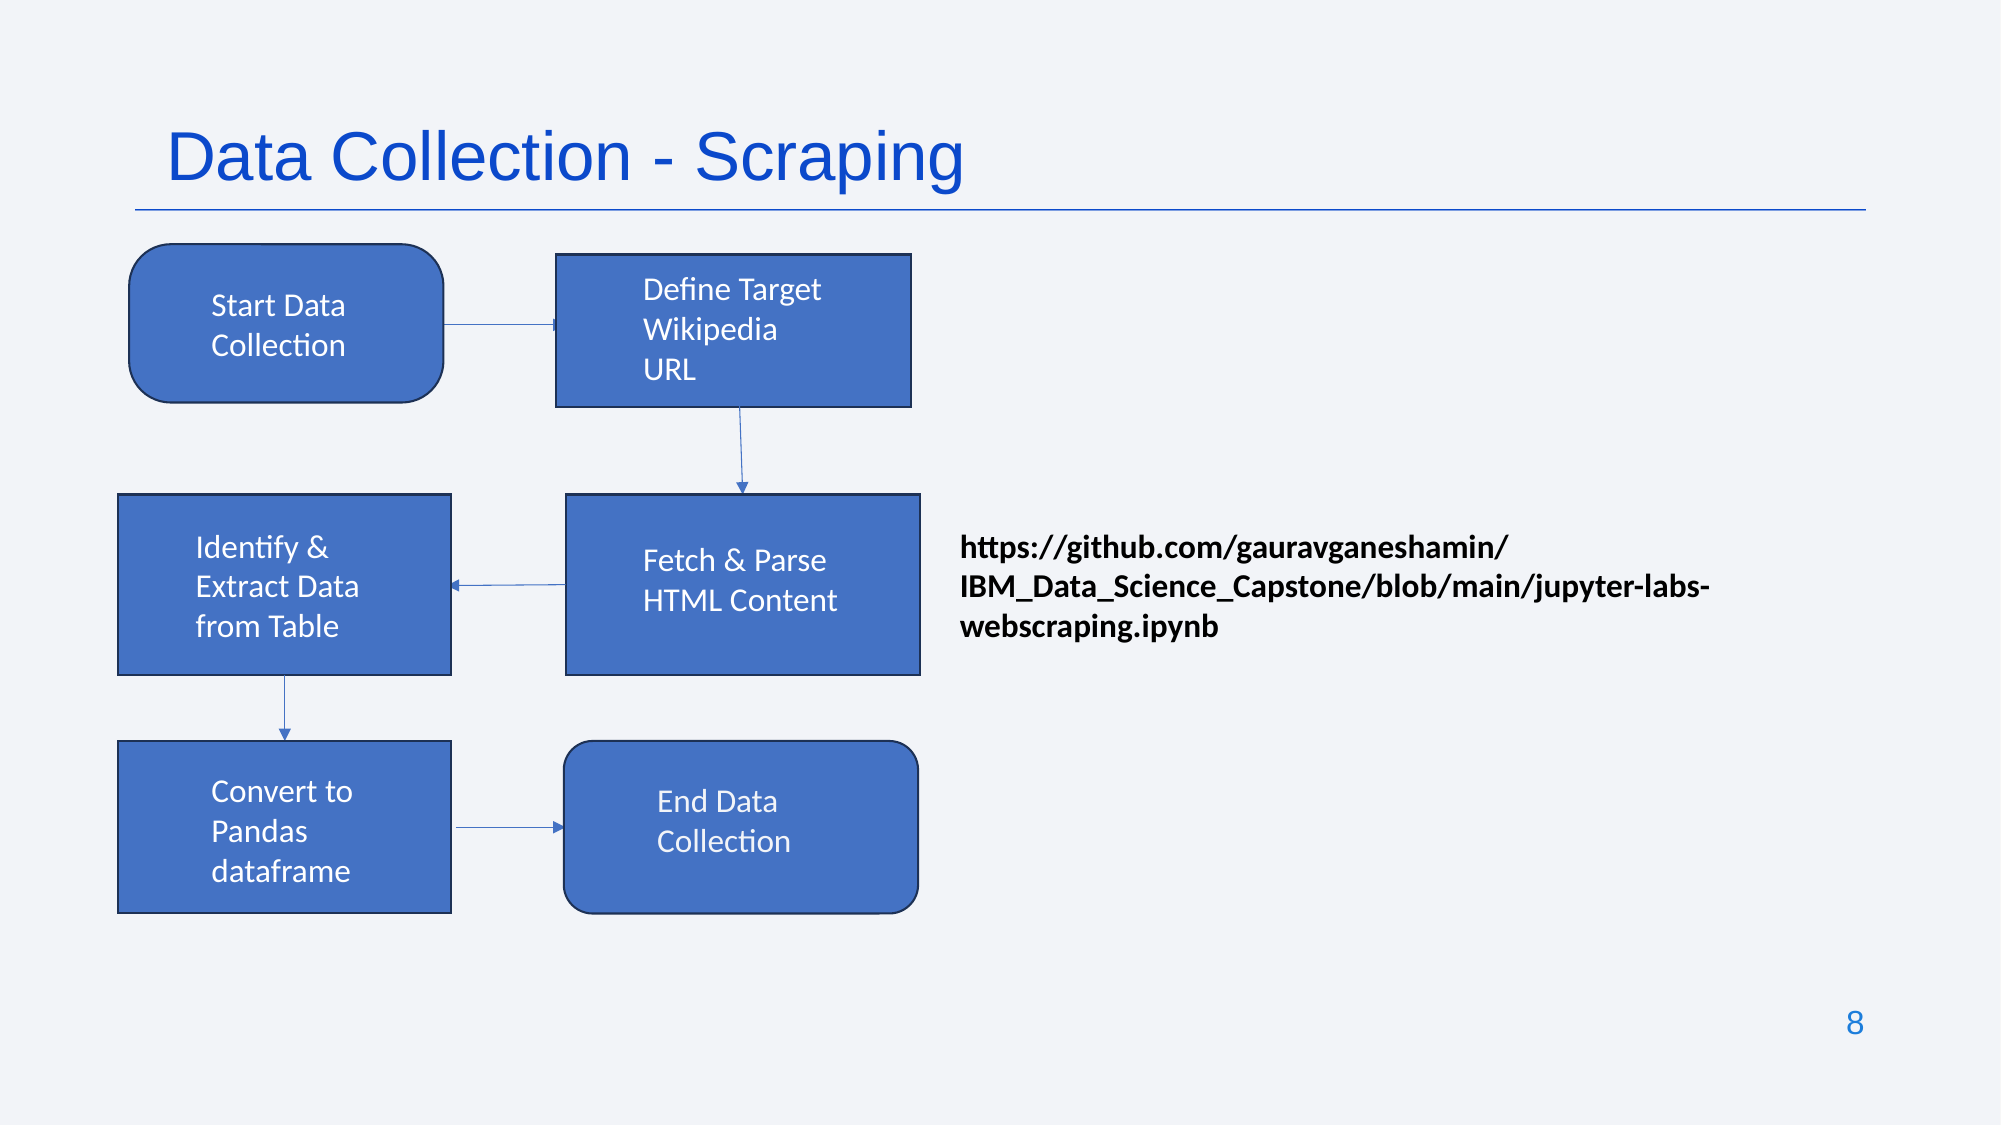

Data Collection - Scraping

Define Target Wikipedia URL
Start Data Collection

Identify & Extract Data from Table
https://github.com/gauravganeshamin/IBM_Data_Science_Capstone/blob/main/jupyter-labs-webscraping.ipynb
Fetch & Parse HTML Content

Convert to Pandas dataframe
End Data Collection
8